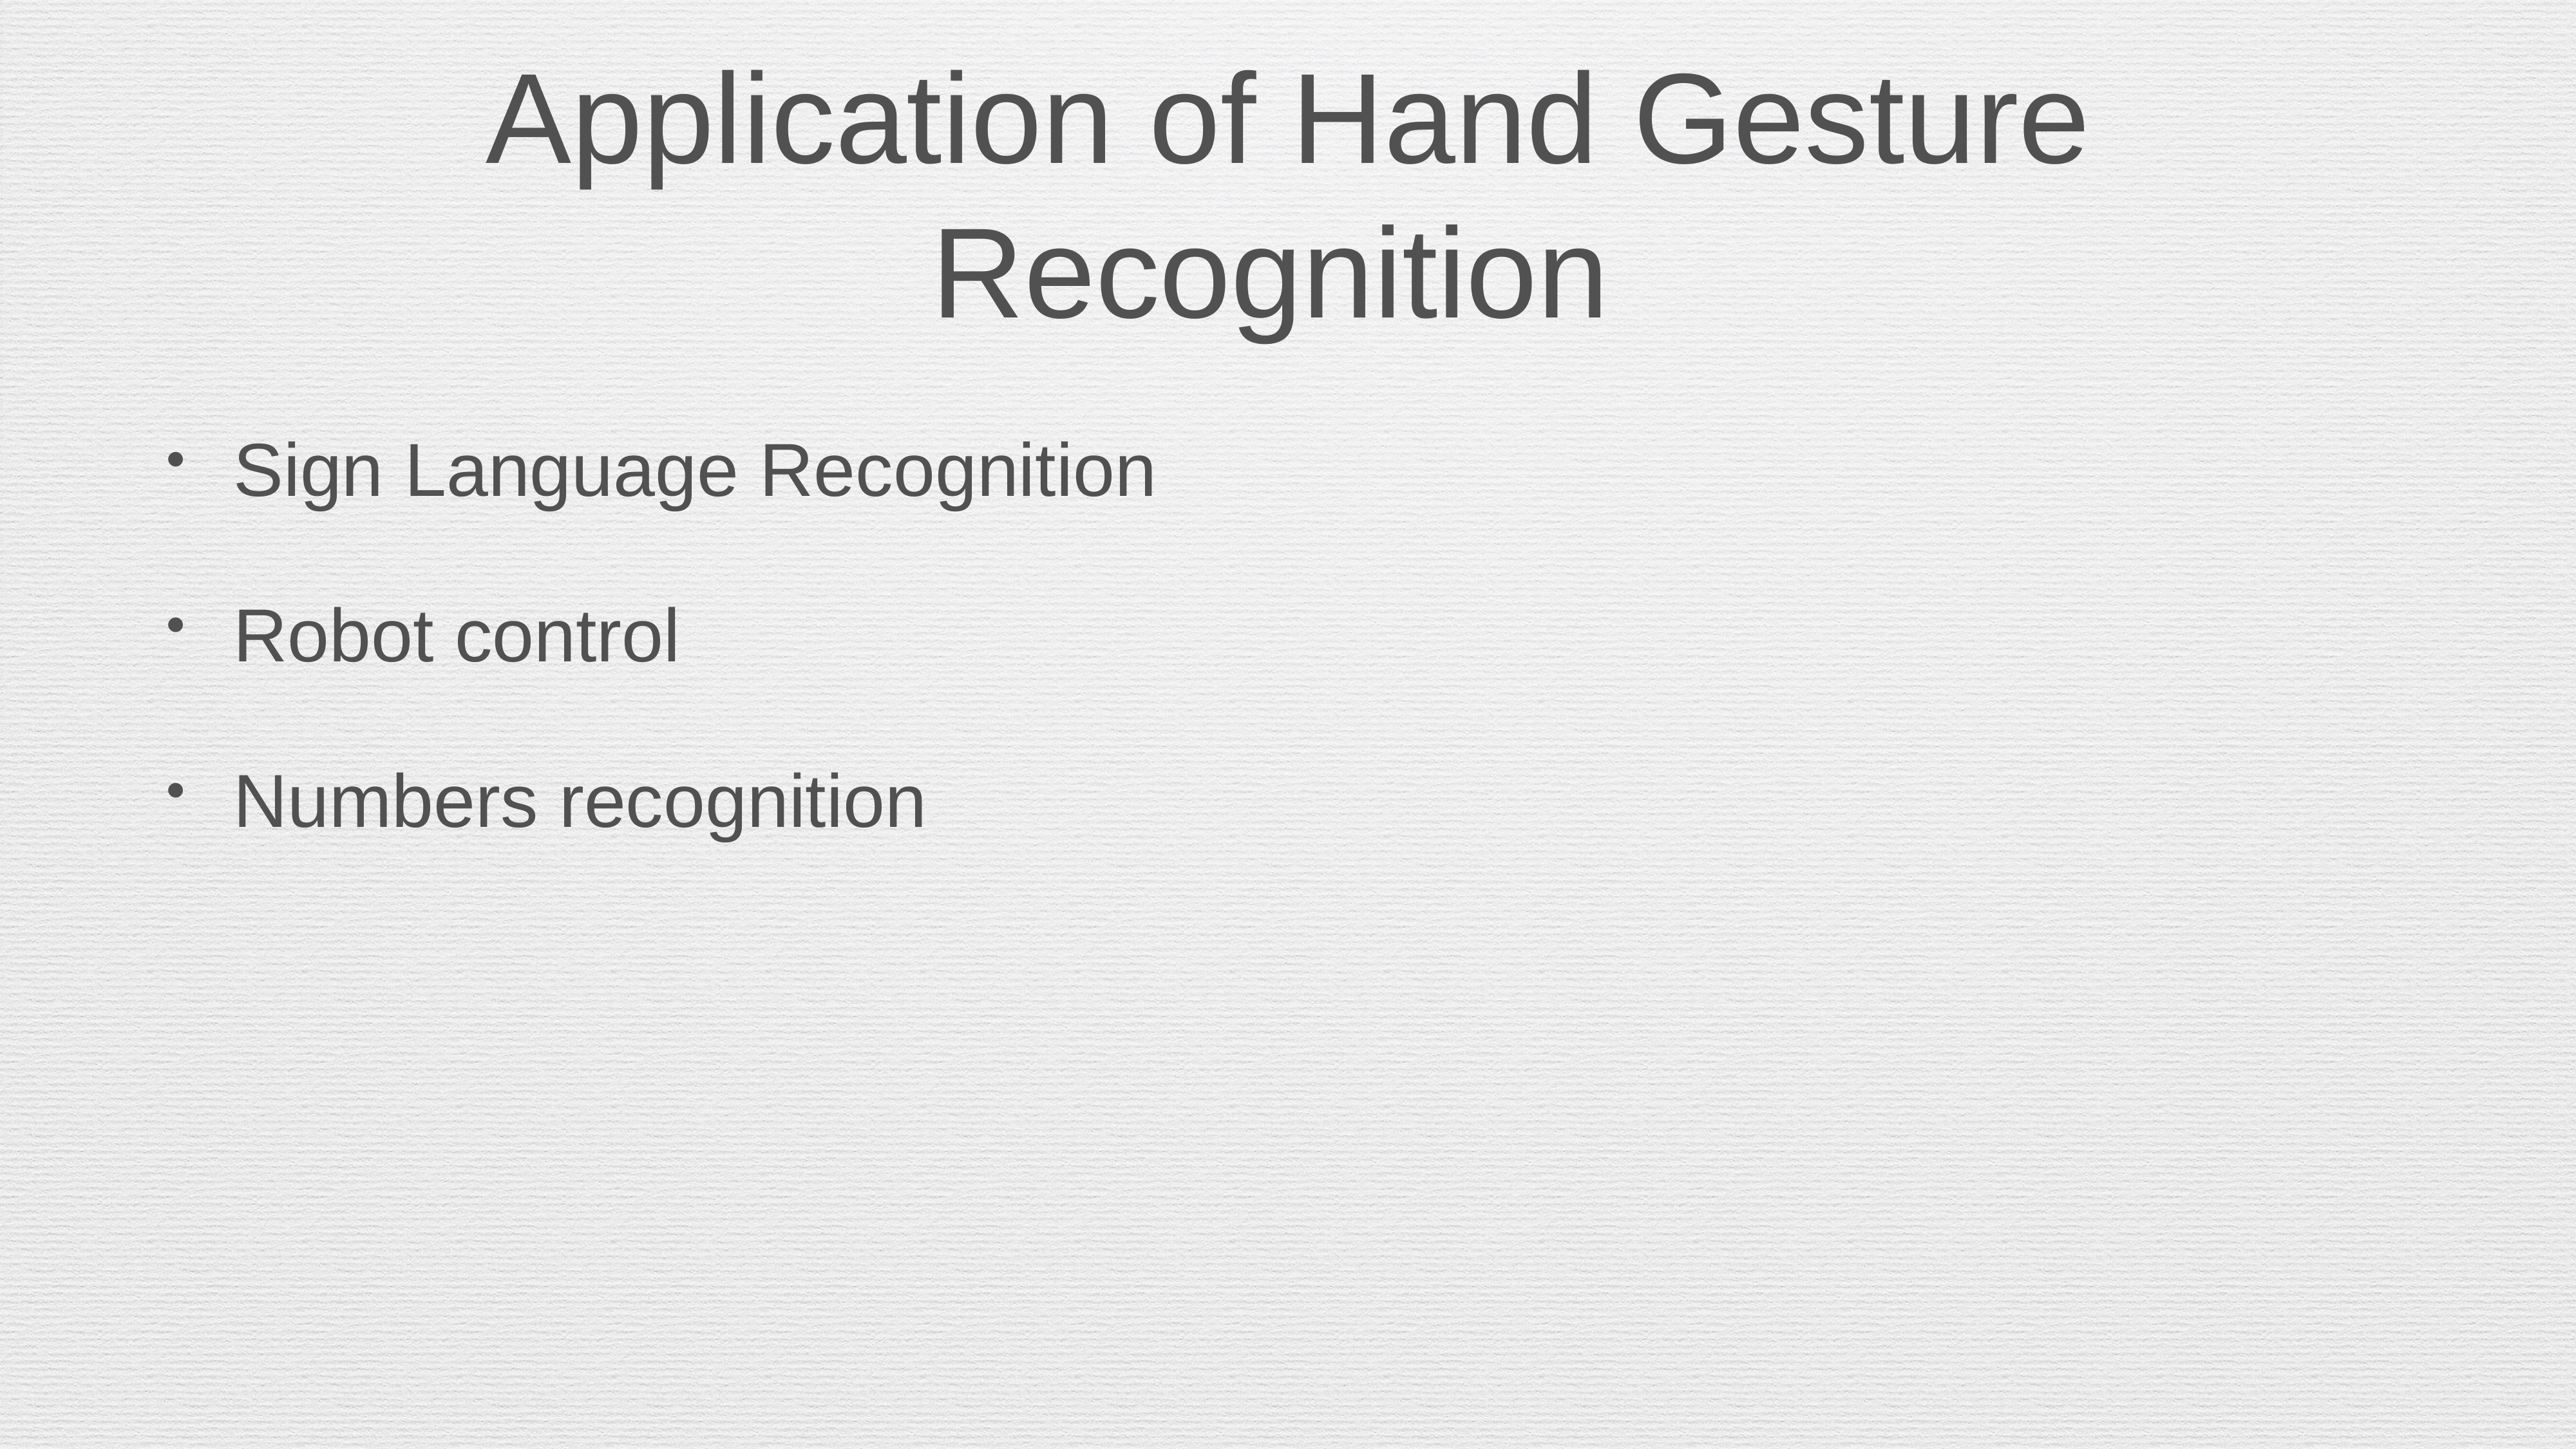

# Application of Hand Gesture Recognition
Sign Language Recognition
Robot control
Numbers recognition